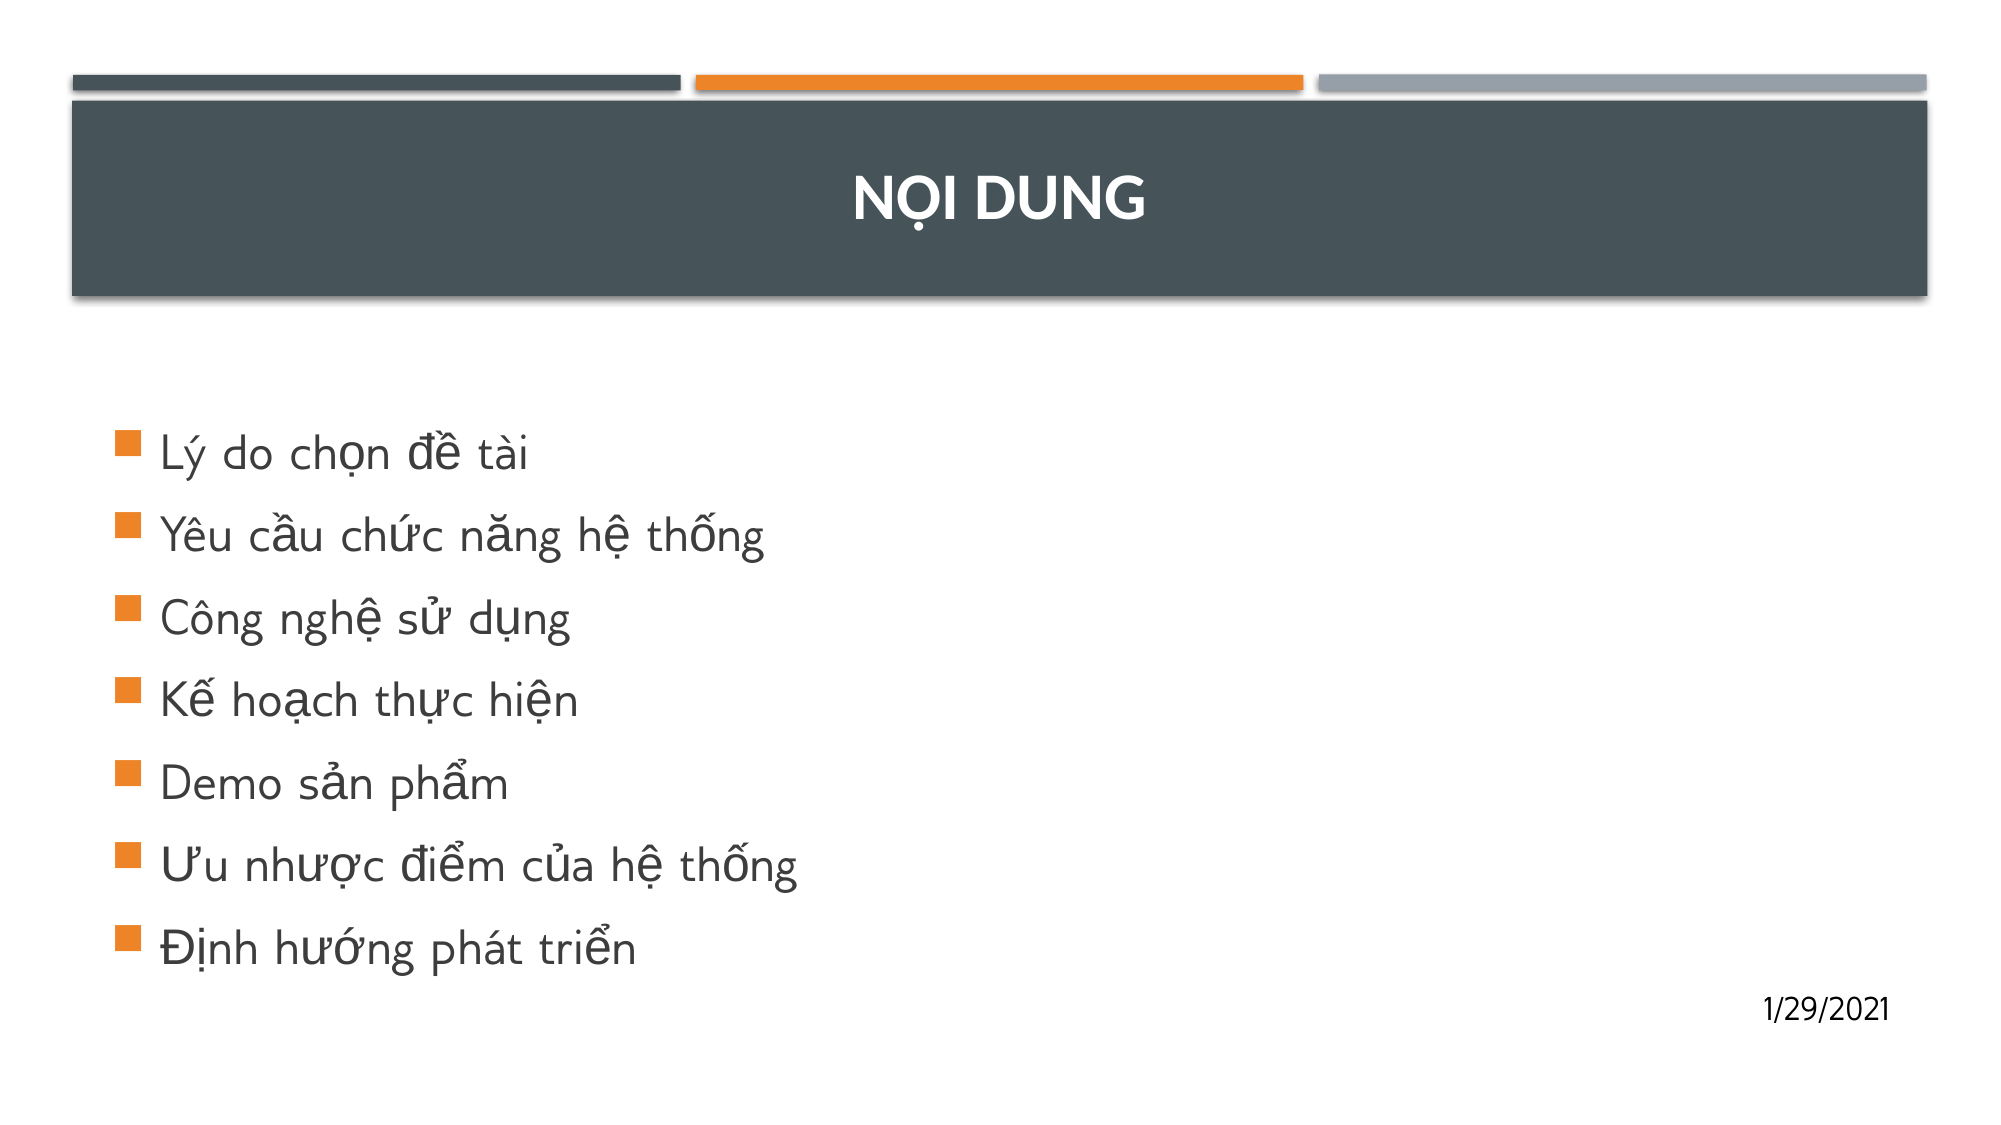

# NỘI DUNG

Lý do chọn đề tài
Yêu cầu chức năng hệ thống
Công nghệ sử dụng
Kế hoạch thực hiện
Demo sản phẩm
Ưu nhược điểm của hệ thống
Định hướng phát triển

1/29/2021